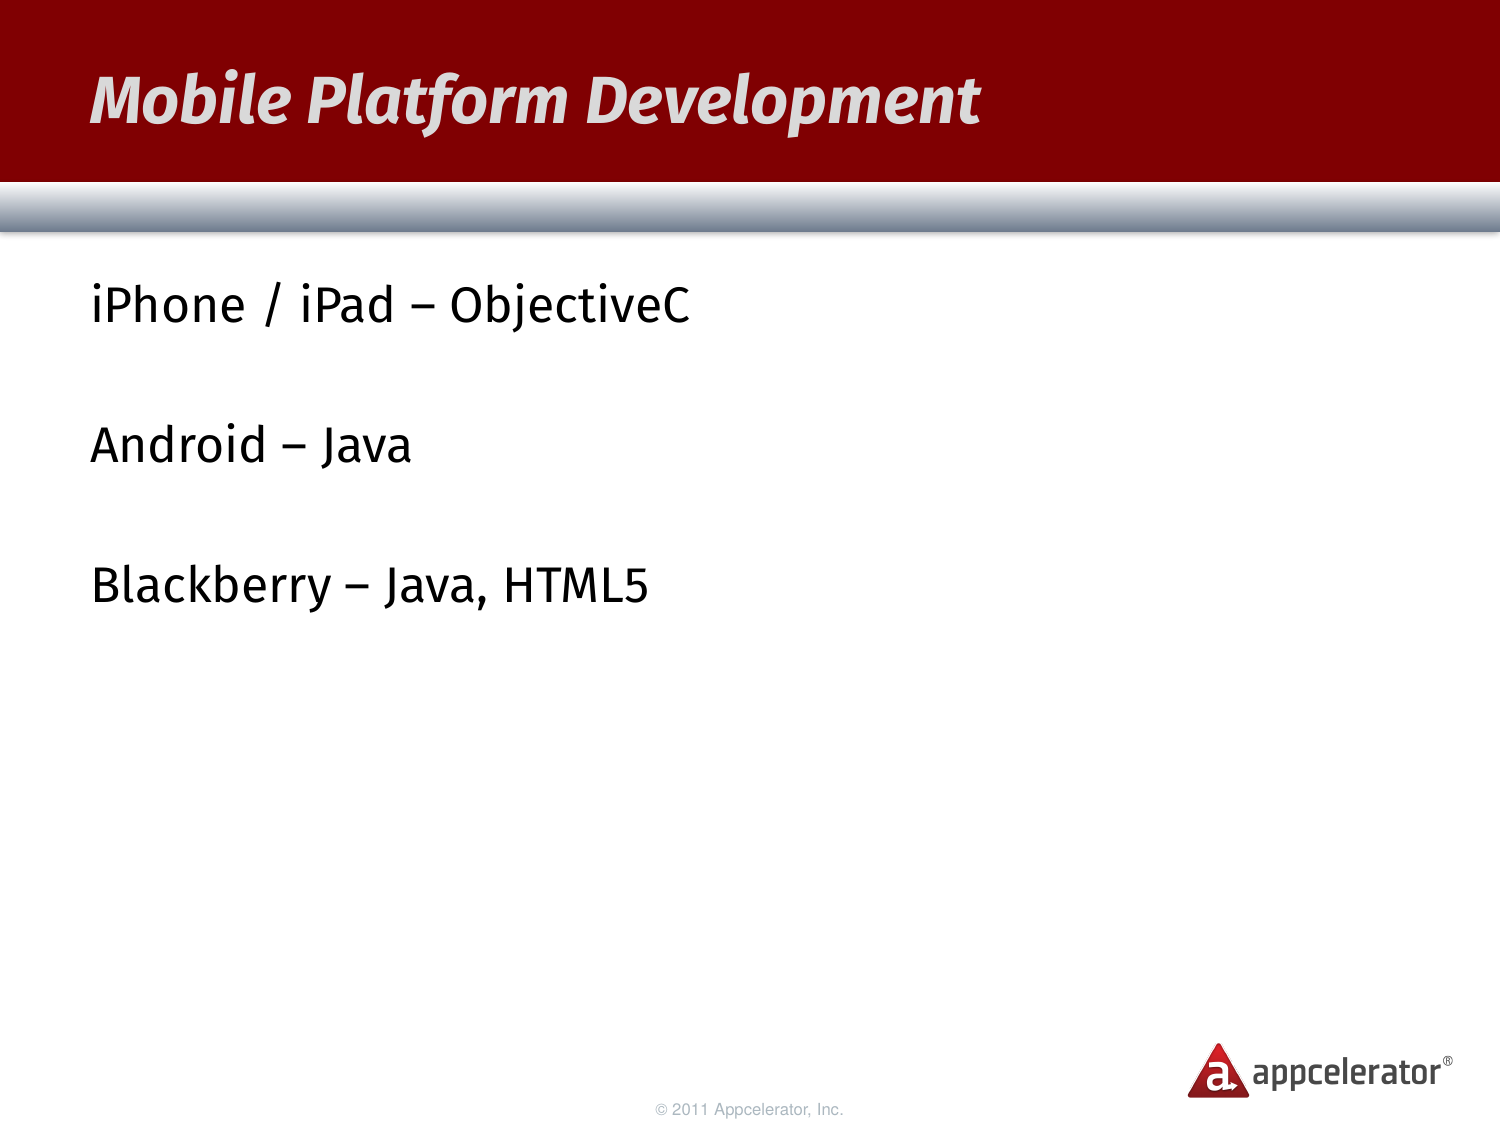

# Mobile Platform Development
iPhone / iPad – ObjectiveC

Android – Java

Blackberry – Java, HTML5